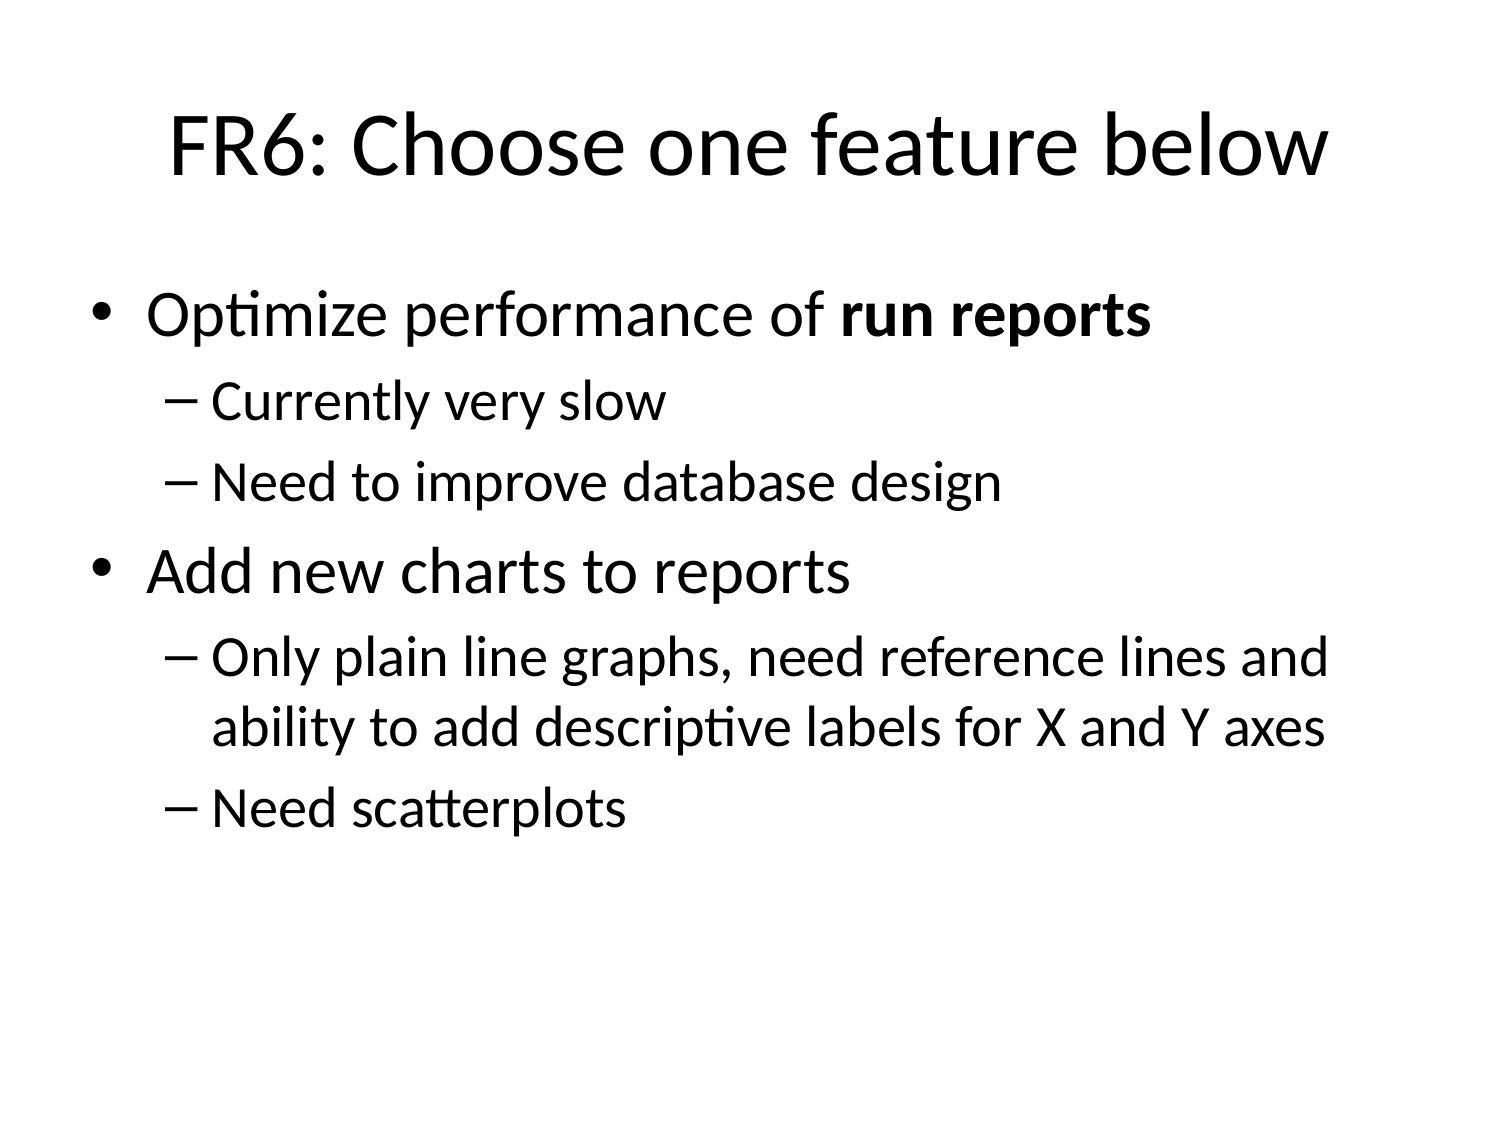

# FR6: Choose one feature below
Optimize performance of run reports
Currently very slow
Need to improve database design
Add new charts to reports
Only plain line graphs, need reference lines and ability to add descriptive labels for X and Y axes
Need scatterplots